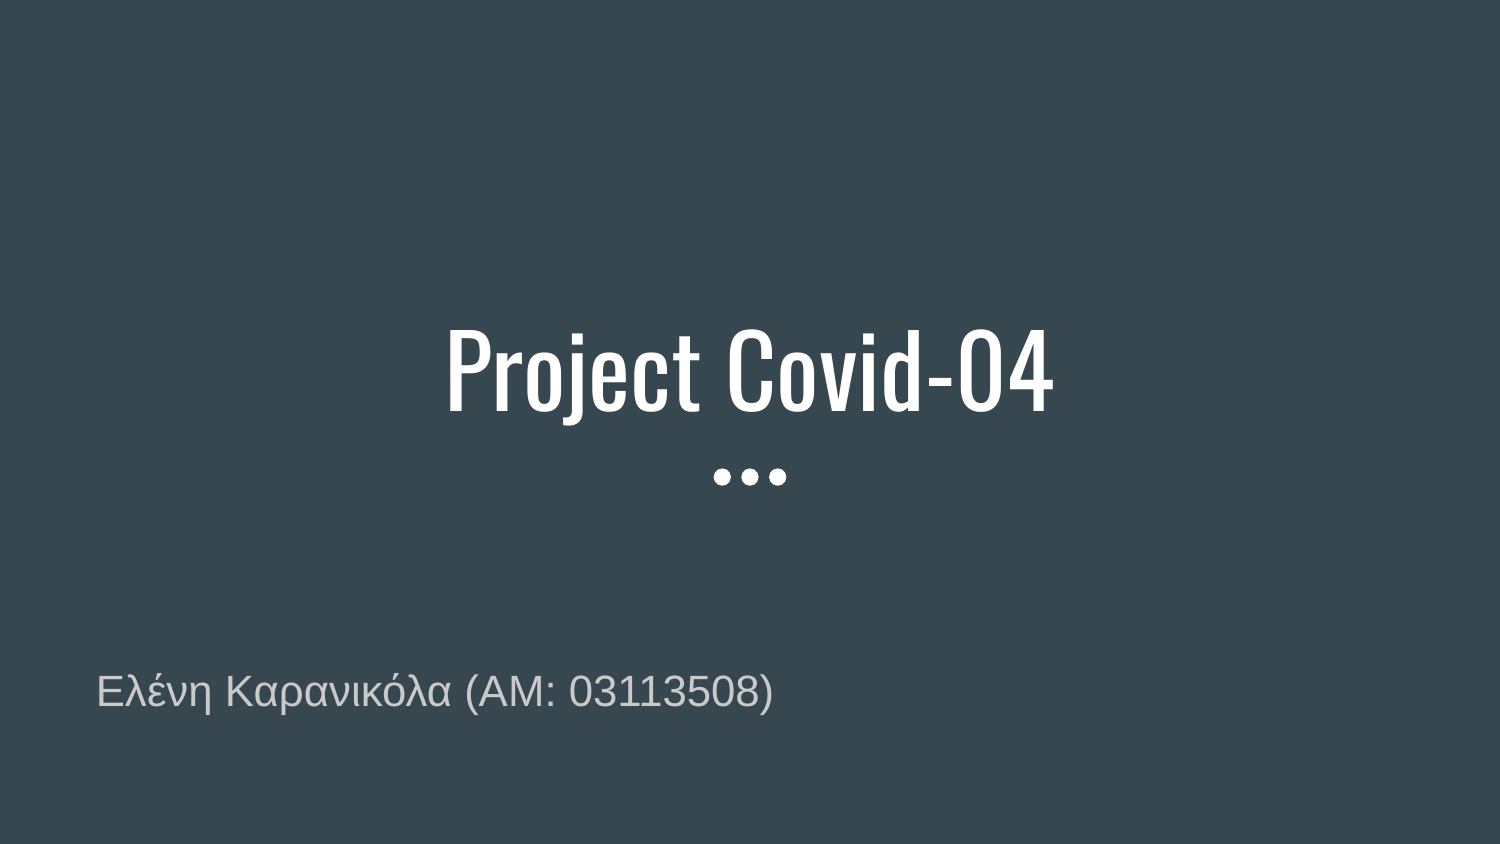

# Project Covid-04
Ελένη Καρανικόλα (ΑΜ: 03113508)